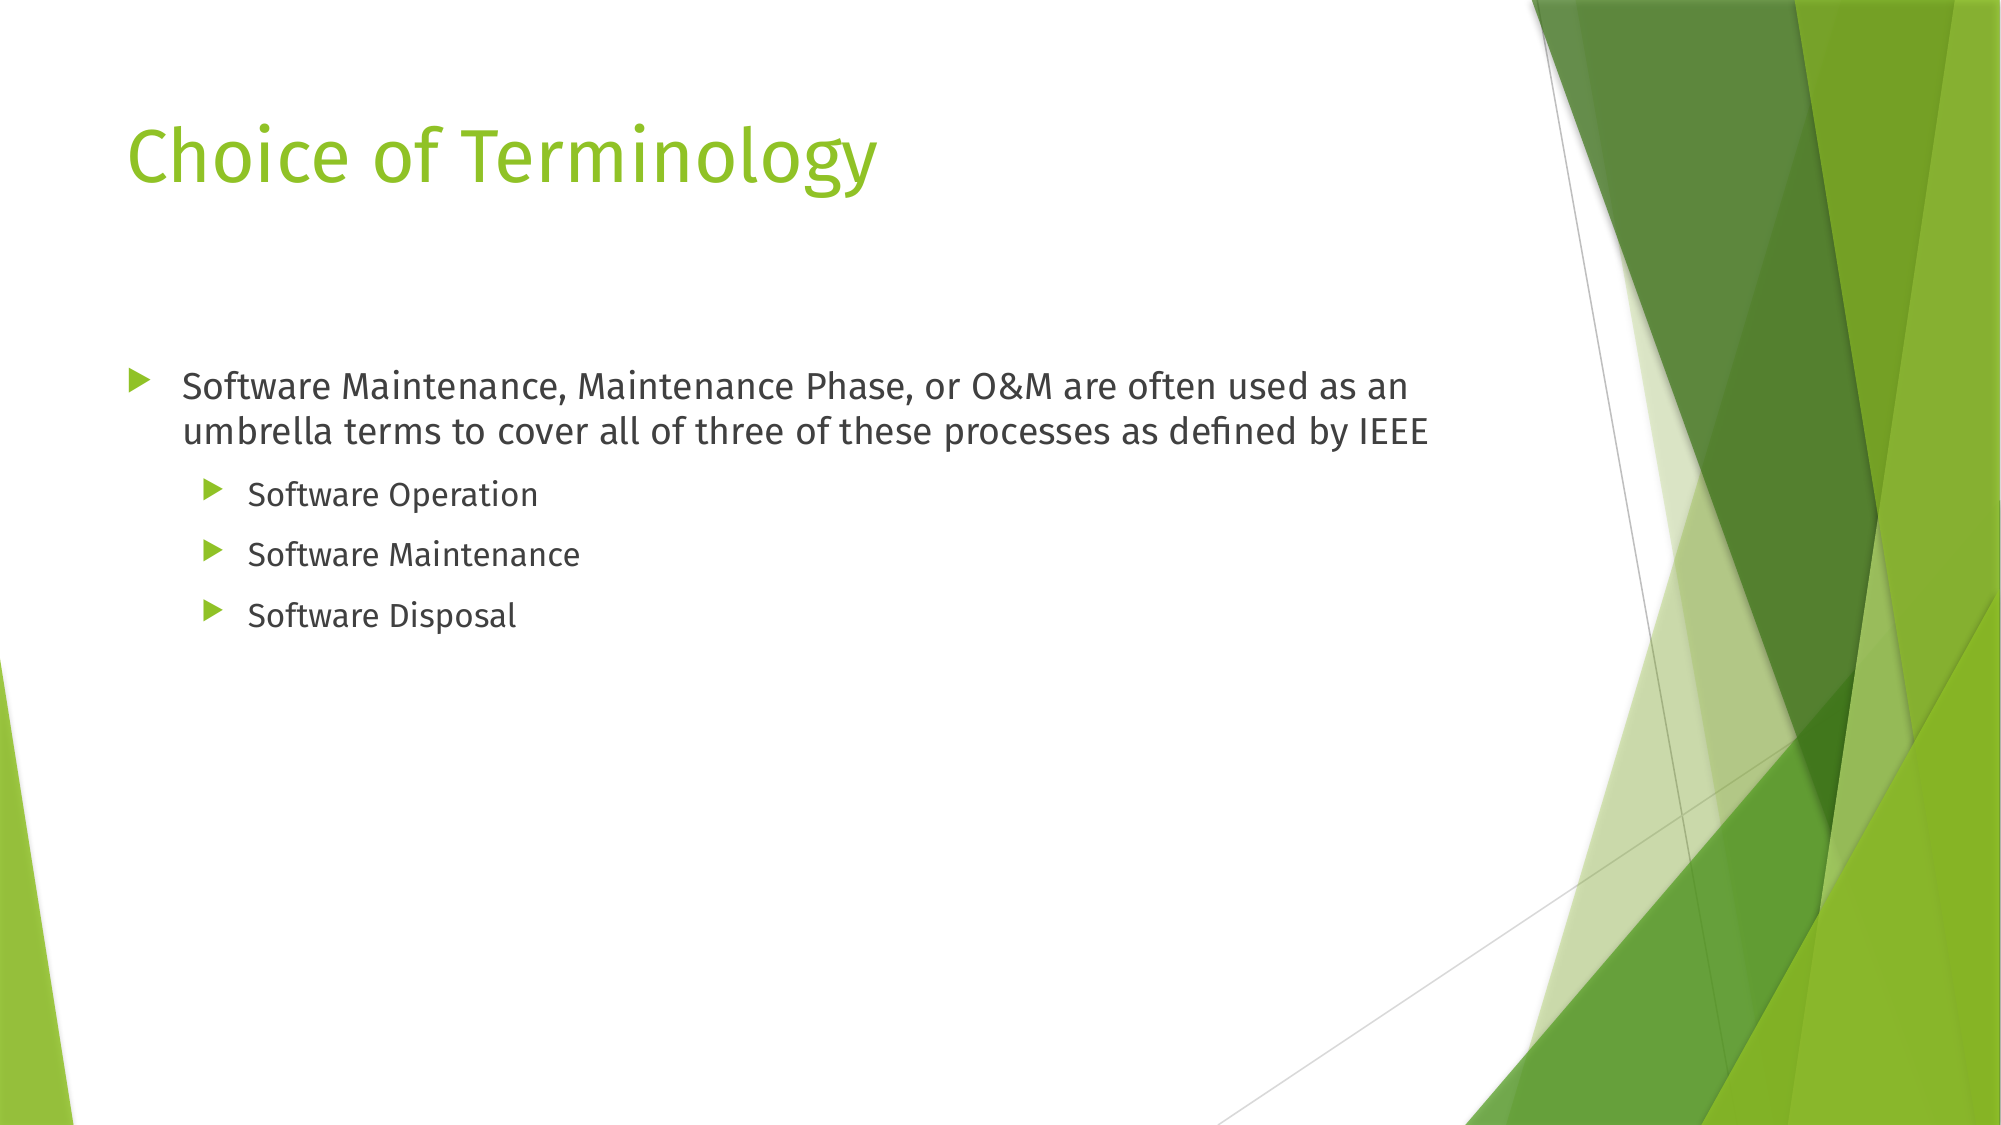

# Choice of Terminology
Software Maintenance, Maintenance Phase, or O&M are often used as an umbrella terms to cover all of three of these processes as defined by IEEE
Software Operation
Software Maintenance
Software Disposal